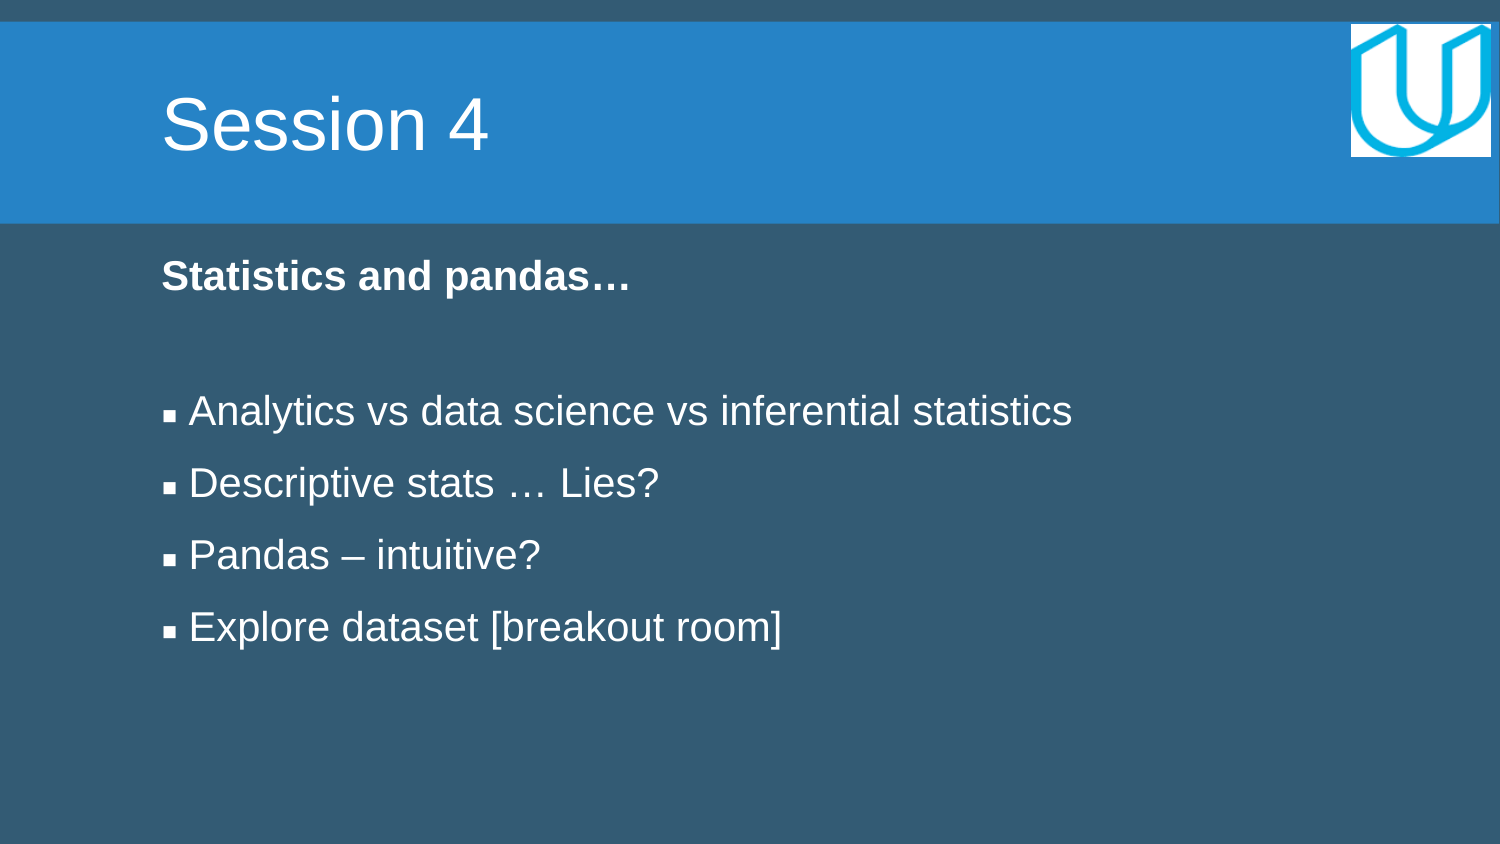

Session 4
Statistics and pandas…

Analytics vs data science vs inferential statistics
Descriptive stats … Lies?
Pandas – intuitive?
Explore dataset [breakout room]